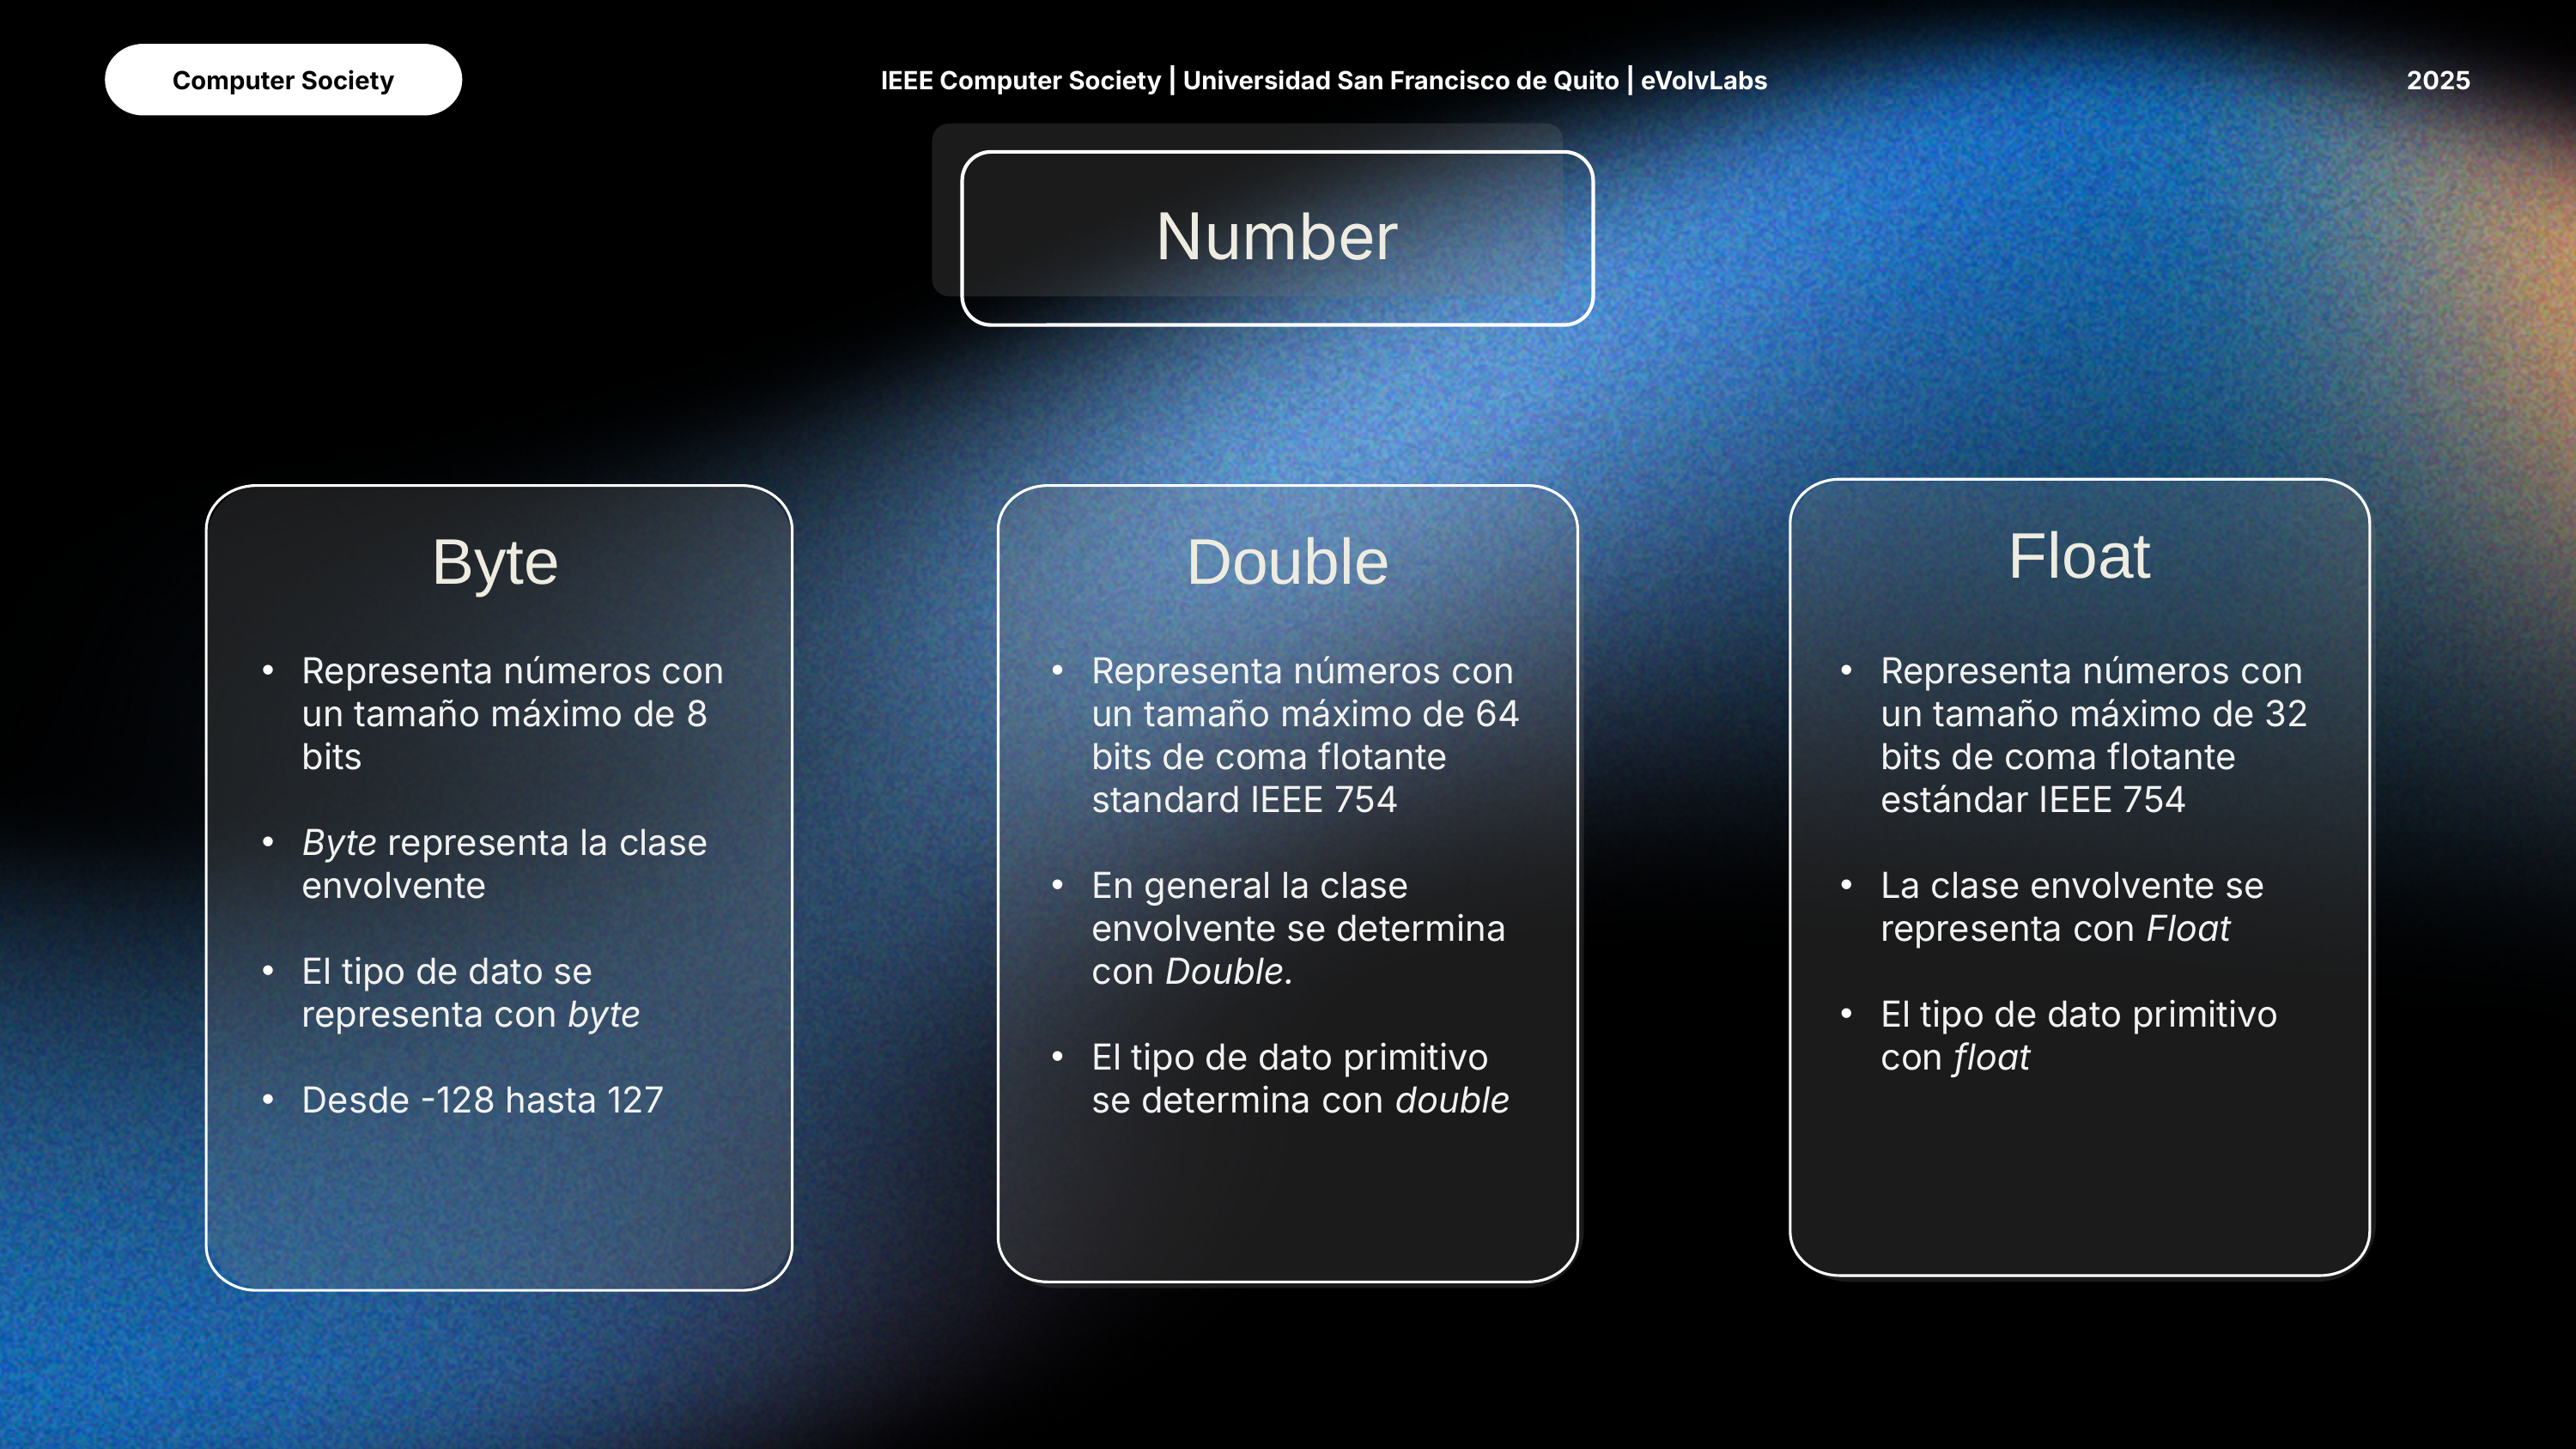

Computer Society
IEEE Computer Society | Universidad San Francisco de Quito | eVolvLabs
2025

Number

Float

Double

Byte
Representa números con un tamaño máximo de 8 bits
Byte representa la clase envolvente
El tipo de dato se representa con byte
Desde -128 hasta 127
Representa números con un tamaño máximo de 64 bits de coma flotante standard IEEE 754
En general la clase envolvente se determina con Double.
El tipo de dato primitivo se determina con double
Representa números con un tamaño máximo de 32 bits de coma flotante estándar IEEE 754
La clase envolvente se representa con Float
El tipo de dato primitivo con float